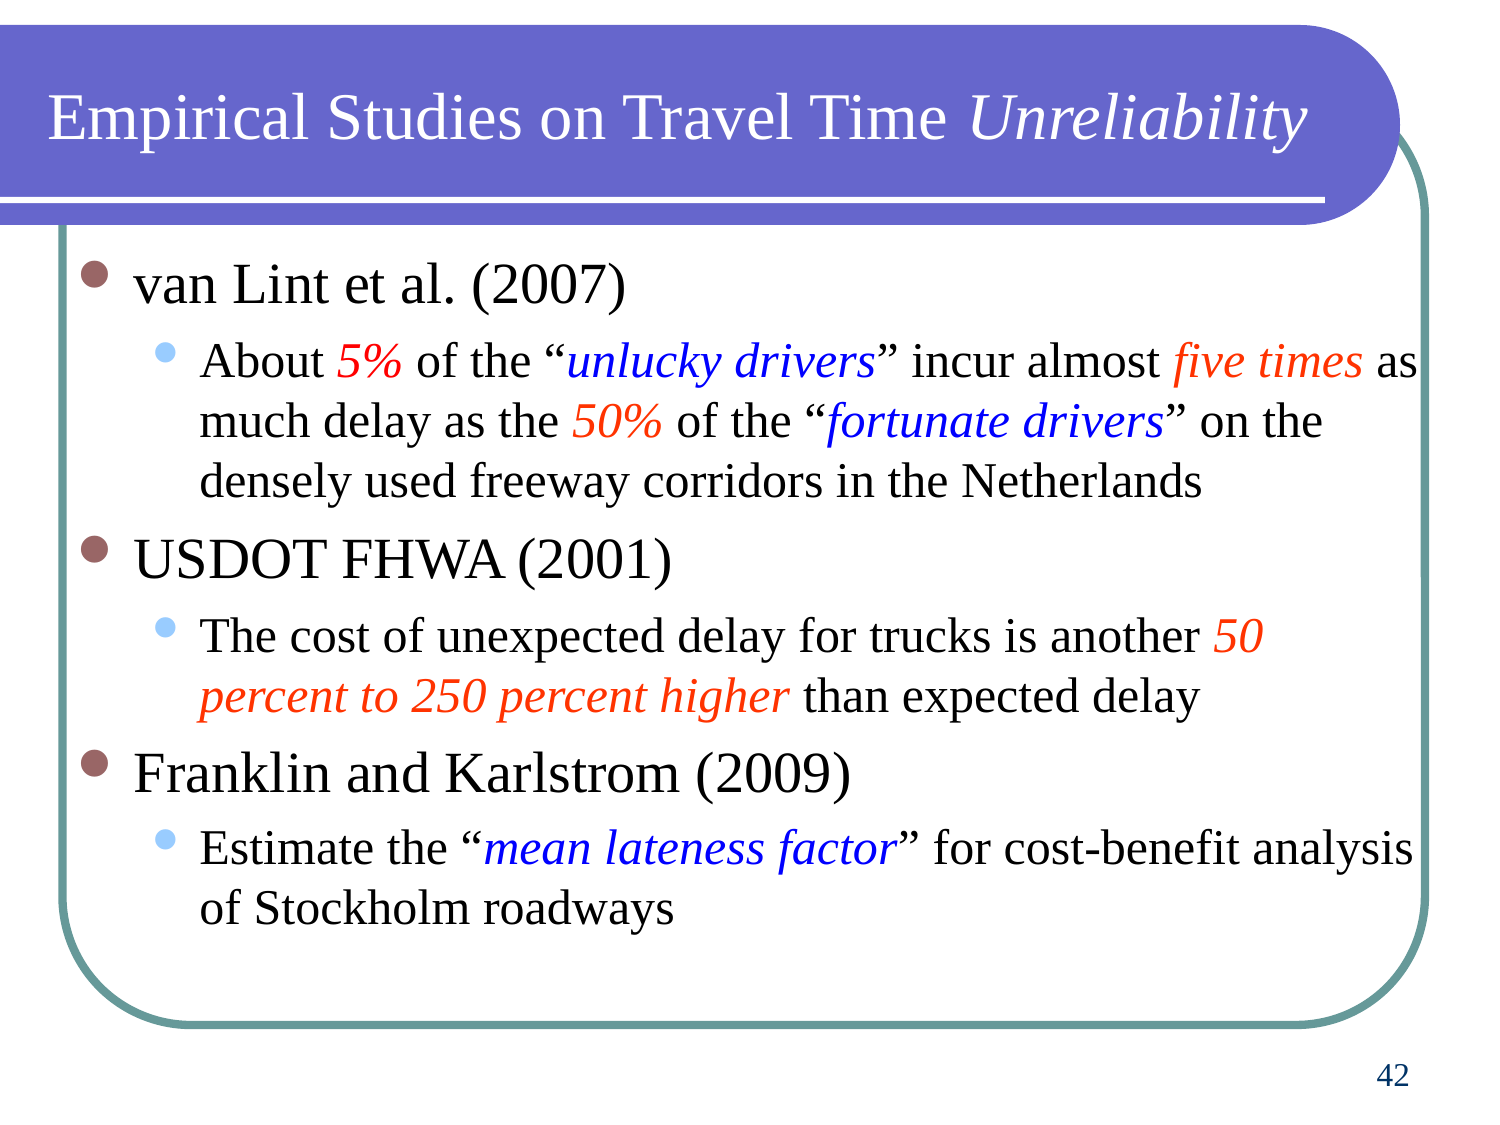

Empirical Studies on Travel Time Unreliability
van Lint et al. (2007)
About 5% of the “unlucky drivers” incur almost five times as much delay as the 50% of the “fortunate drivers” on the densely used freeway corridors in the Netherlands
USDOT FHWA (2001)
The cost of unexpected delay for trucks is another 50 percent to 250 percent higher than expected delay
Franklin and Karlstrom (2009)
Estimate the “mean lateness factor” for cost-benefit analysis of Stockholm roadways
42